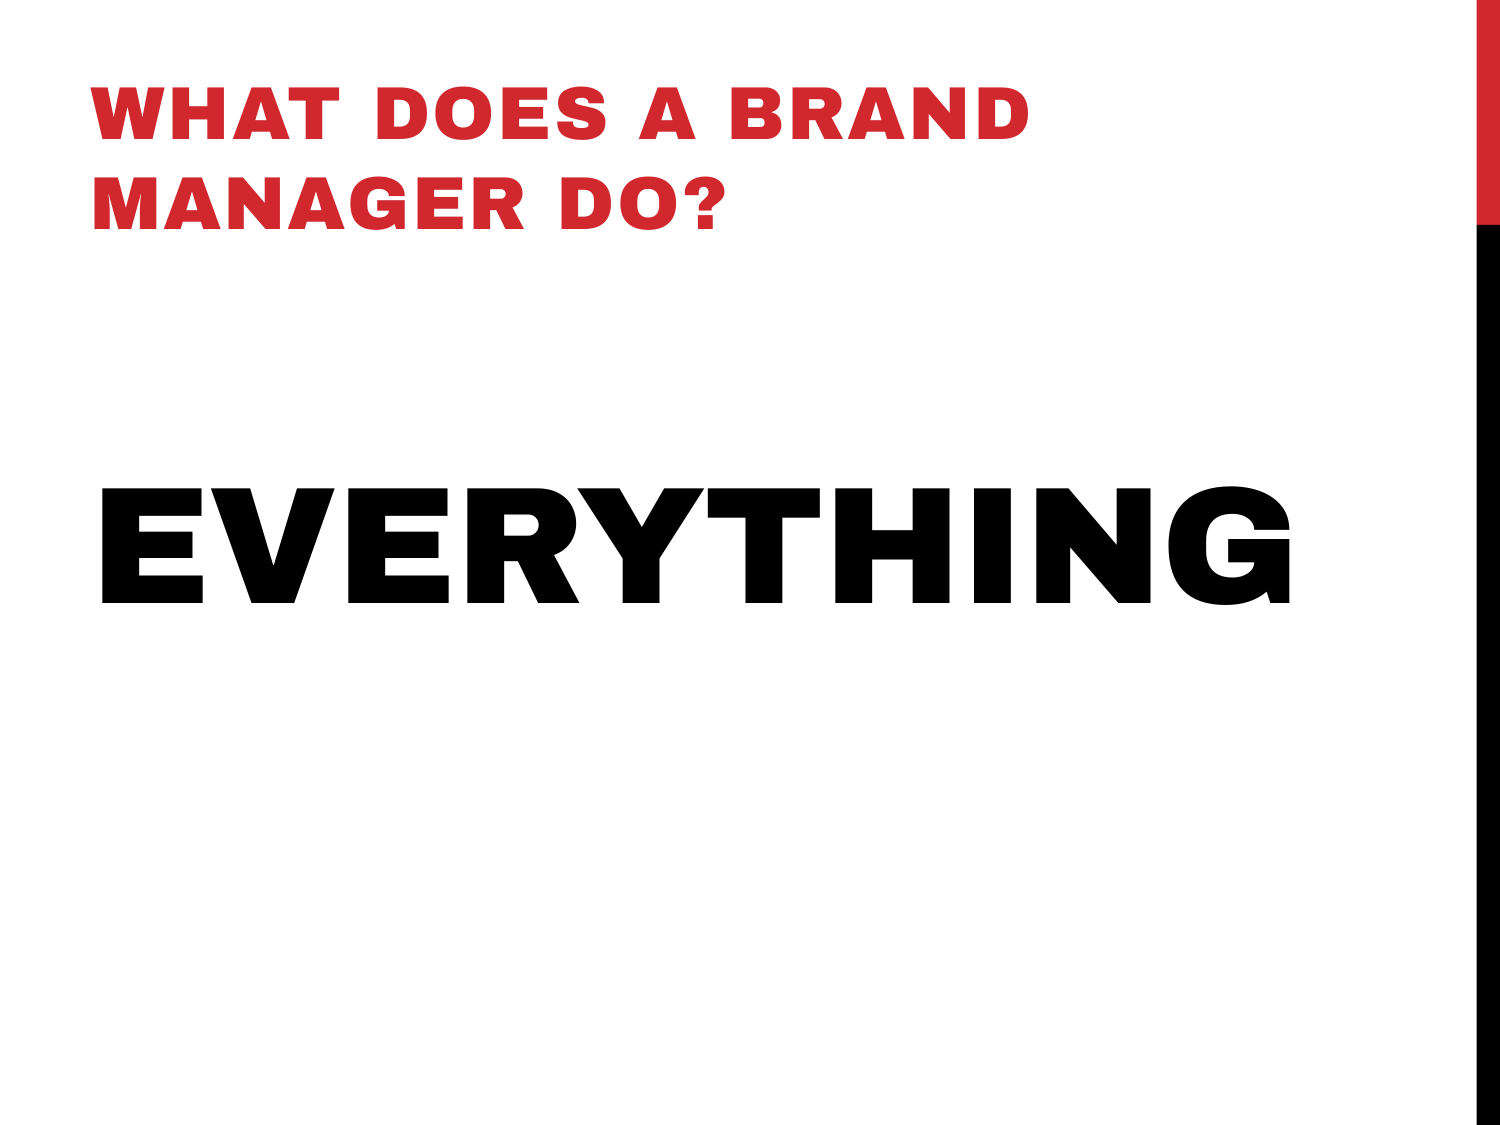

What does a brand manager do?
# Everything